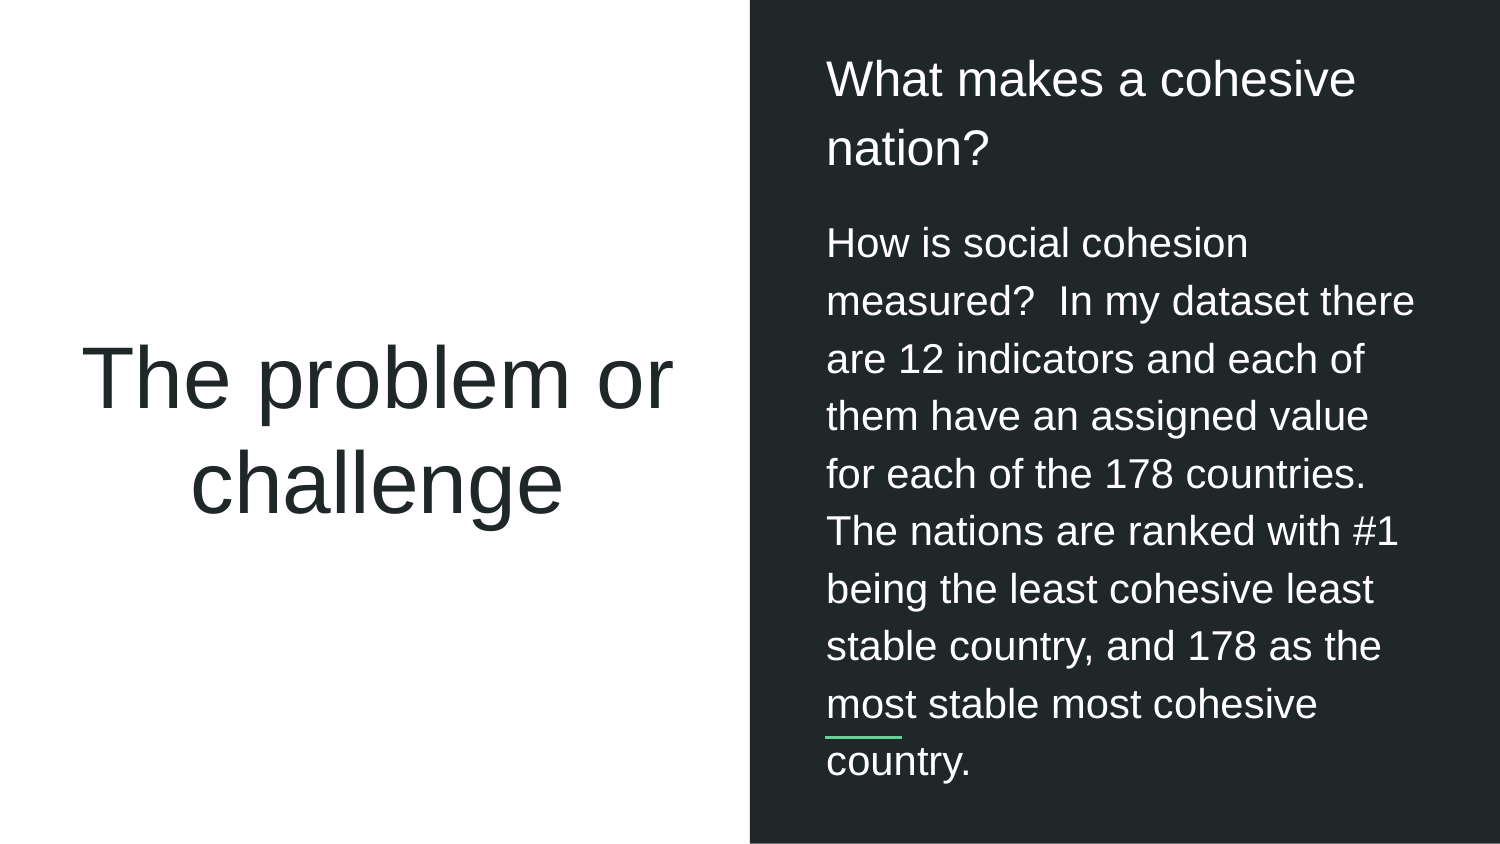

What makes a cohesive nation?
How is social cohesion measured?  In my dataset there are 12 indicators and each of them have an assigned value for each of the 178 countries. The nations are ranked with #1 being the least cohesive least stable country, and 178 as the most stable most cohesive country.
# The problem or challenge